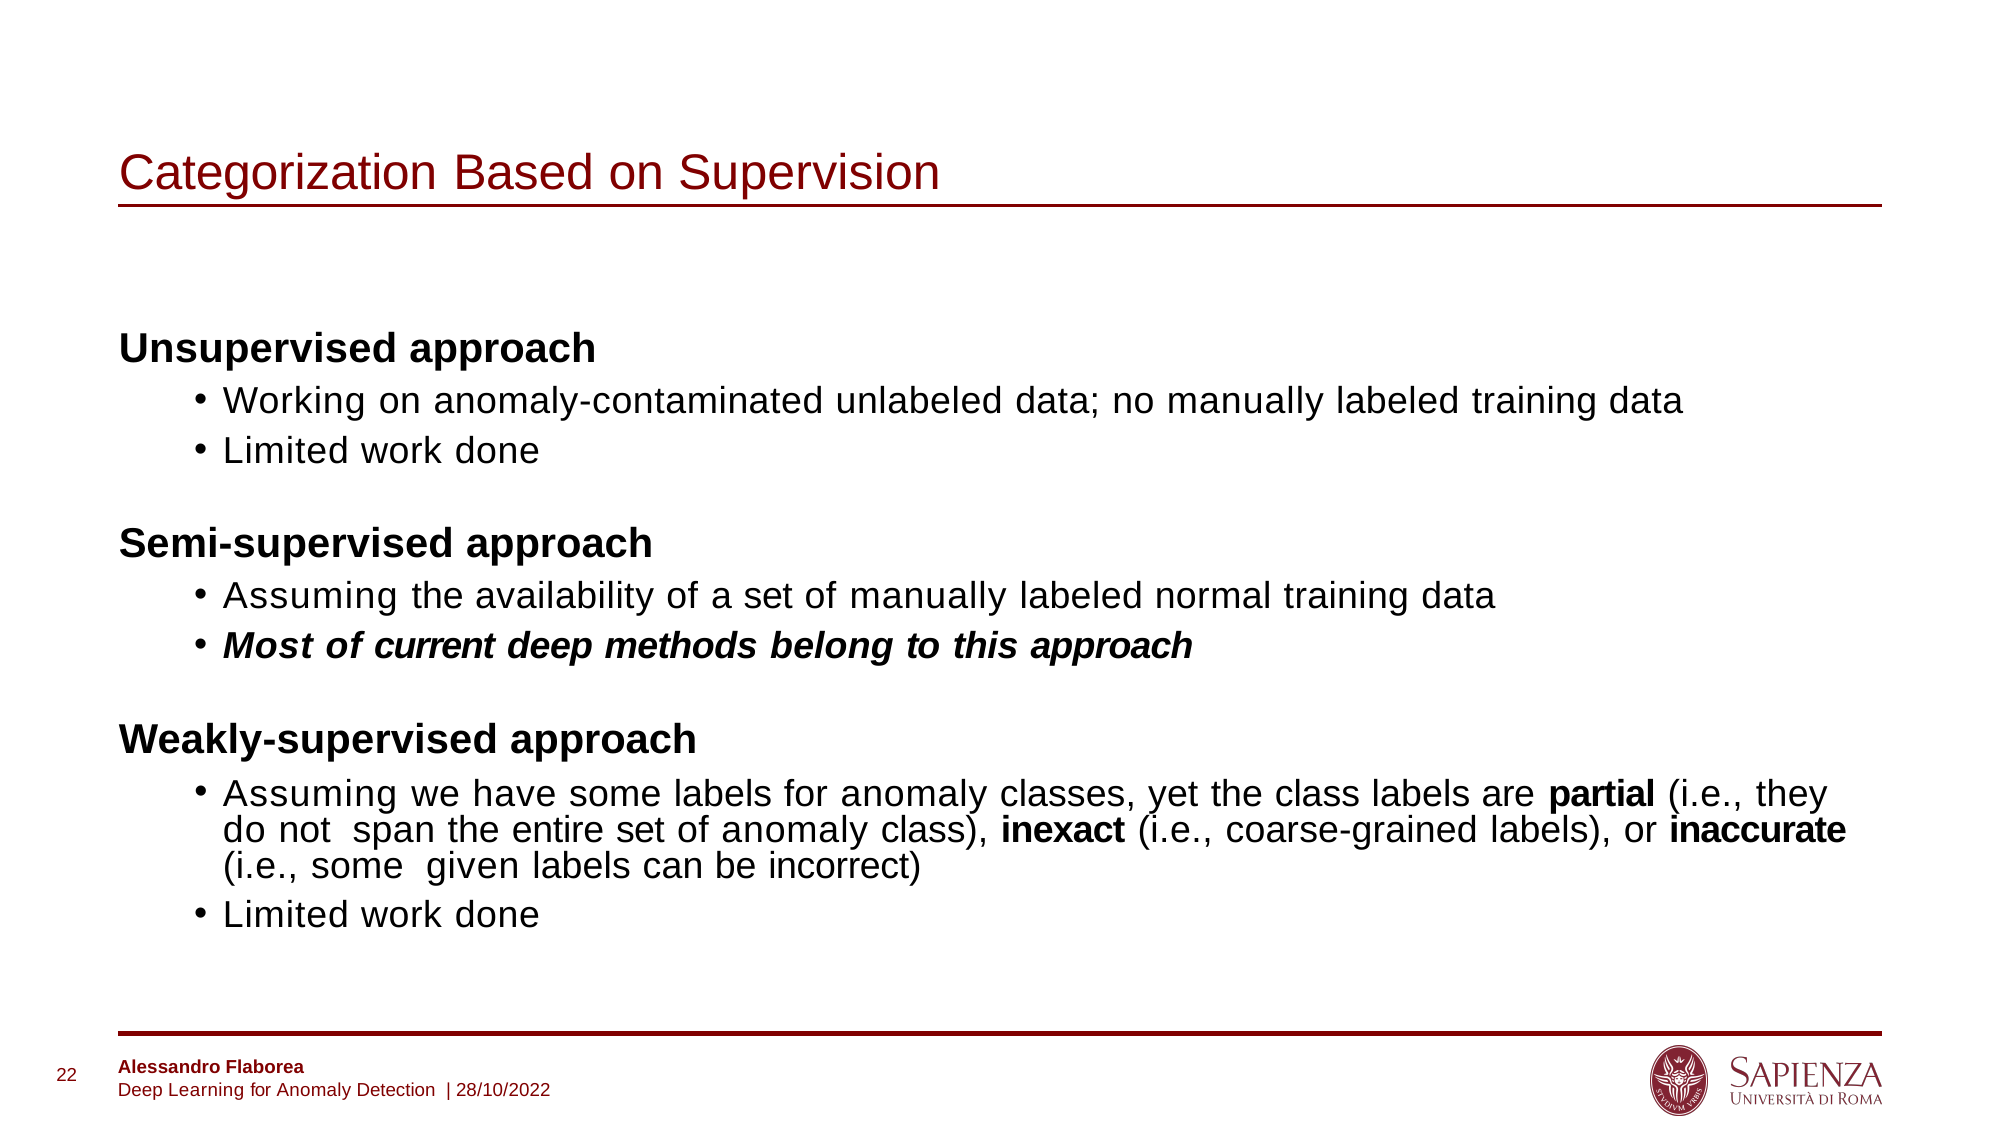

# Categorization Based on Supervision
Unsupervised approach
Working on anomaly-contaminated unlabeled data; no manually labeled training data
Limited work done

Semi-supervised approach
Assuming the availability of a set of manually labeled normal training data
Most of current deep methods belong to this approach

Weakly-supervised approach
Assuming we have some labels for anomaly classes, yet the class labels are partial (i.e., they do not  span the entire set of anomaly class), inexact (i.e., coarse-grained labels), or inaccurate (i.e., some  given labels can be incorrect)
Limited work done
22